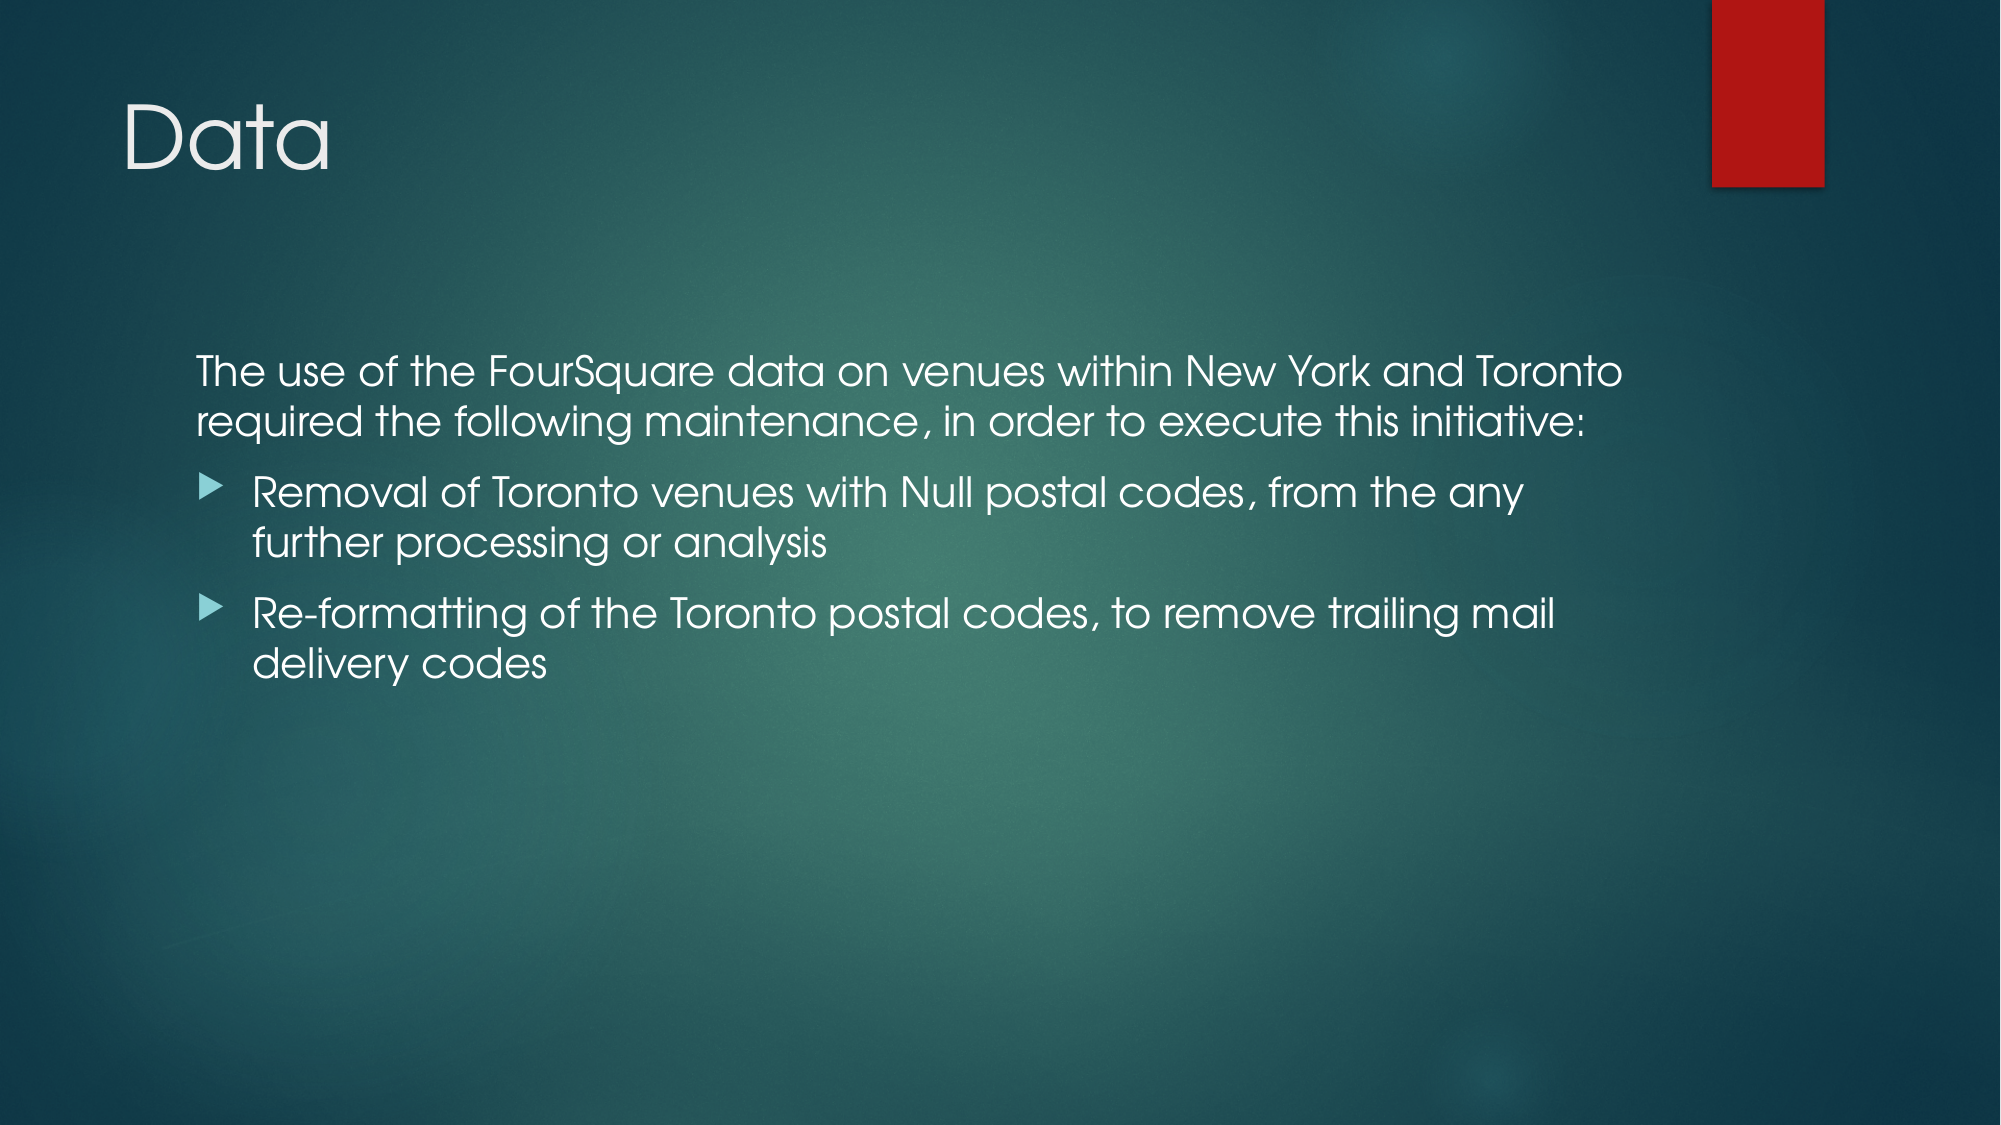

# Data
The use of the FourSquare data on venues within New York and Toronto required the following maintenance, in order to execute this initiative:
Removal of Toronto venues with Null postal codes, from the any further processing or analysis
Re-formatting of the Toronto postal codes, to remove trailing mail delivery codes